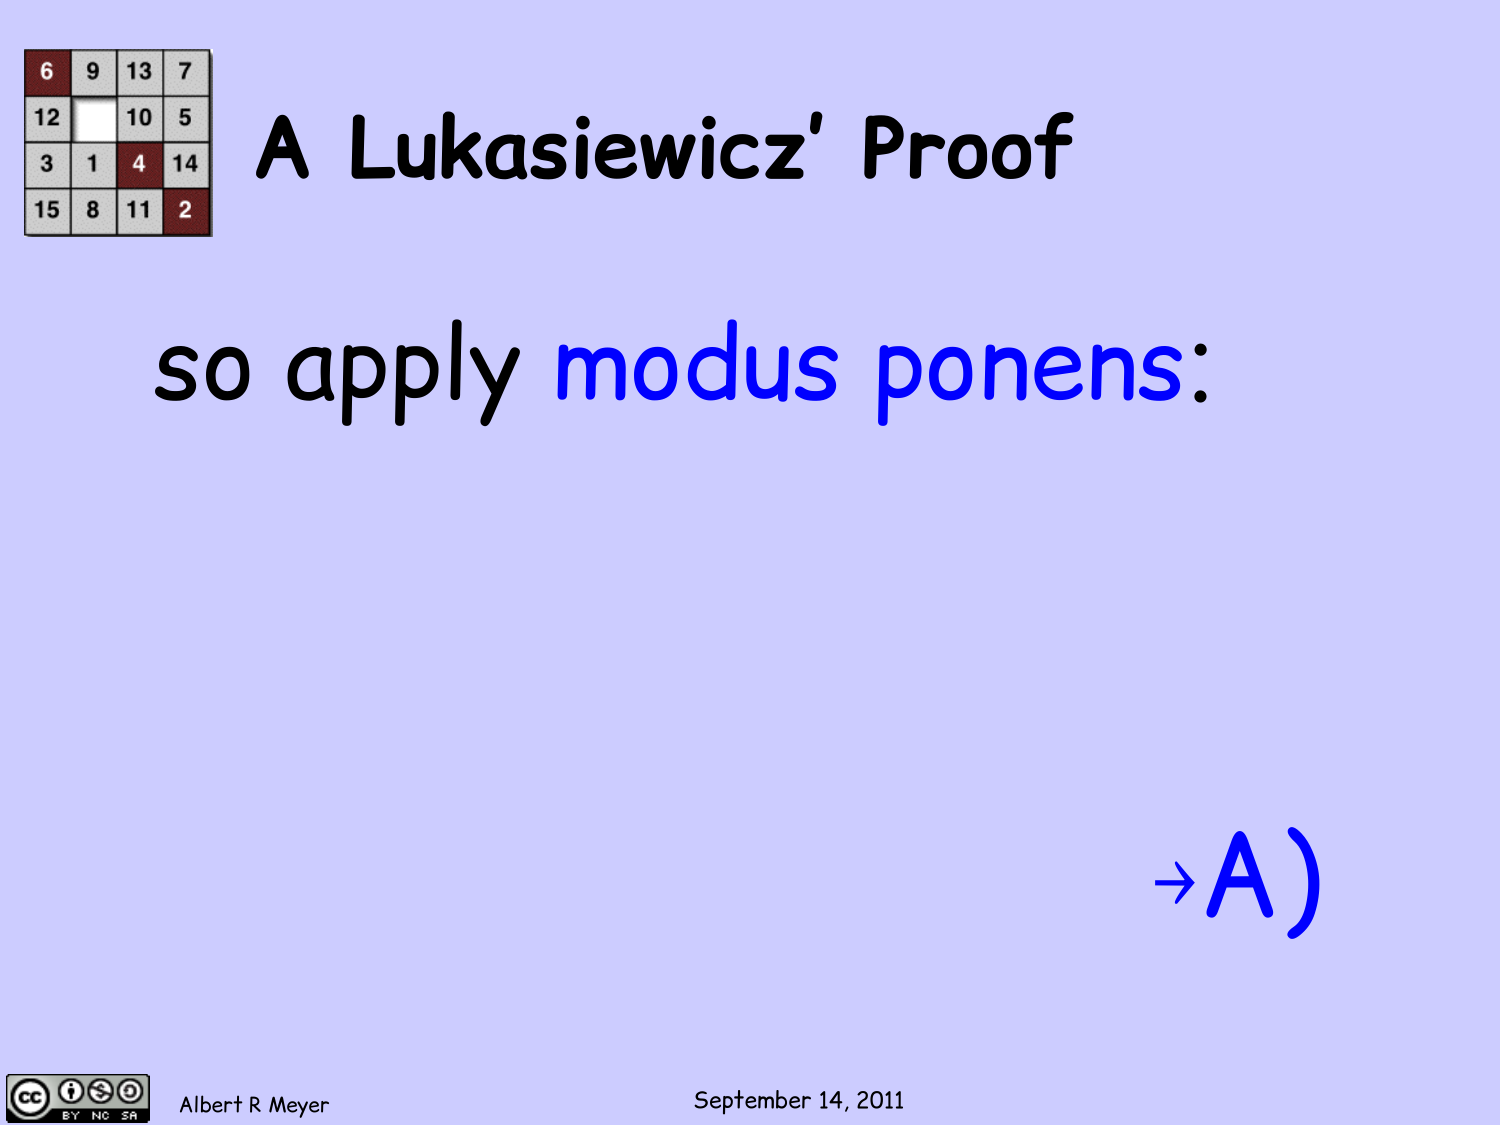

# A Lukasiewicz’ Proof

(A → (¬A→A)) →
	((¬A→A) →A) → (A→A)
so apply modus ponens:

Axiom 2)

Axiom 1)